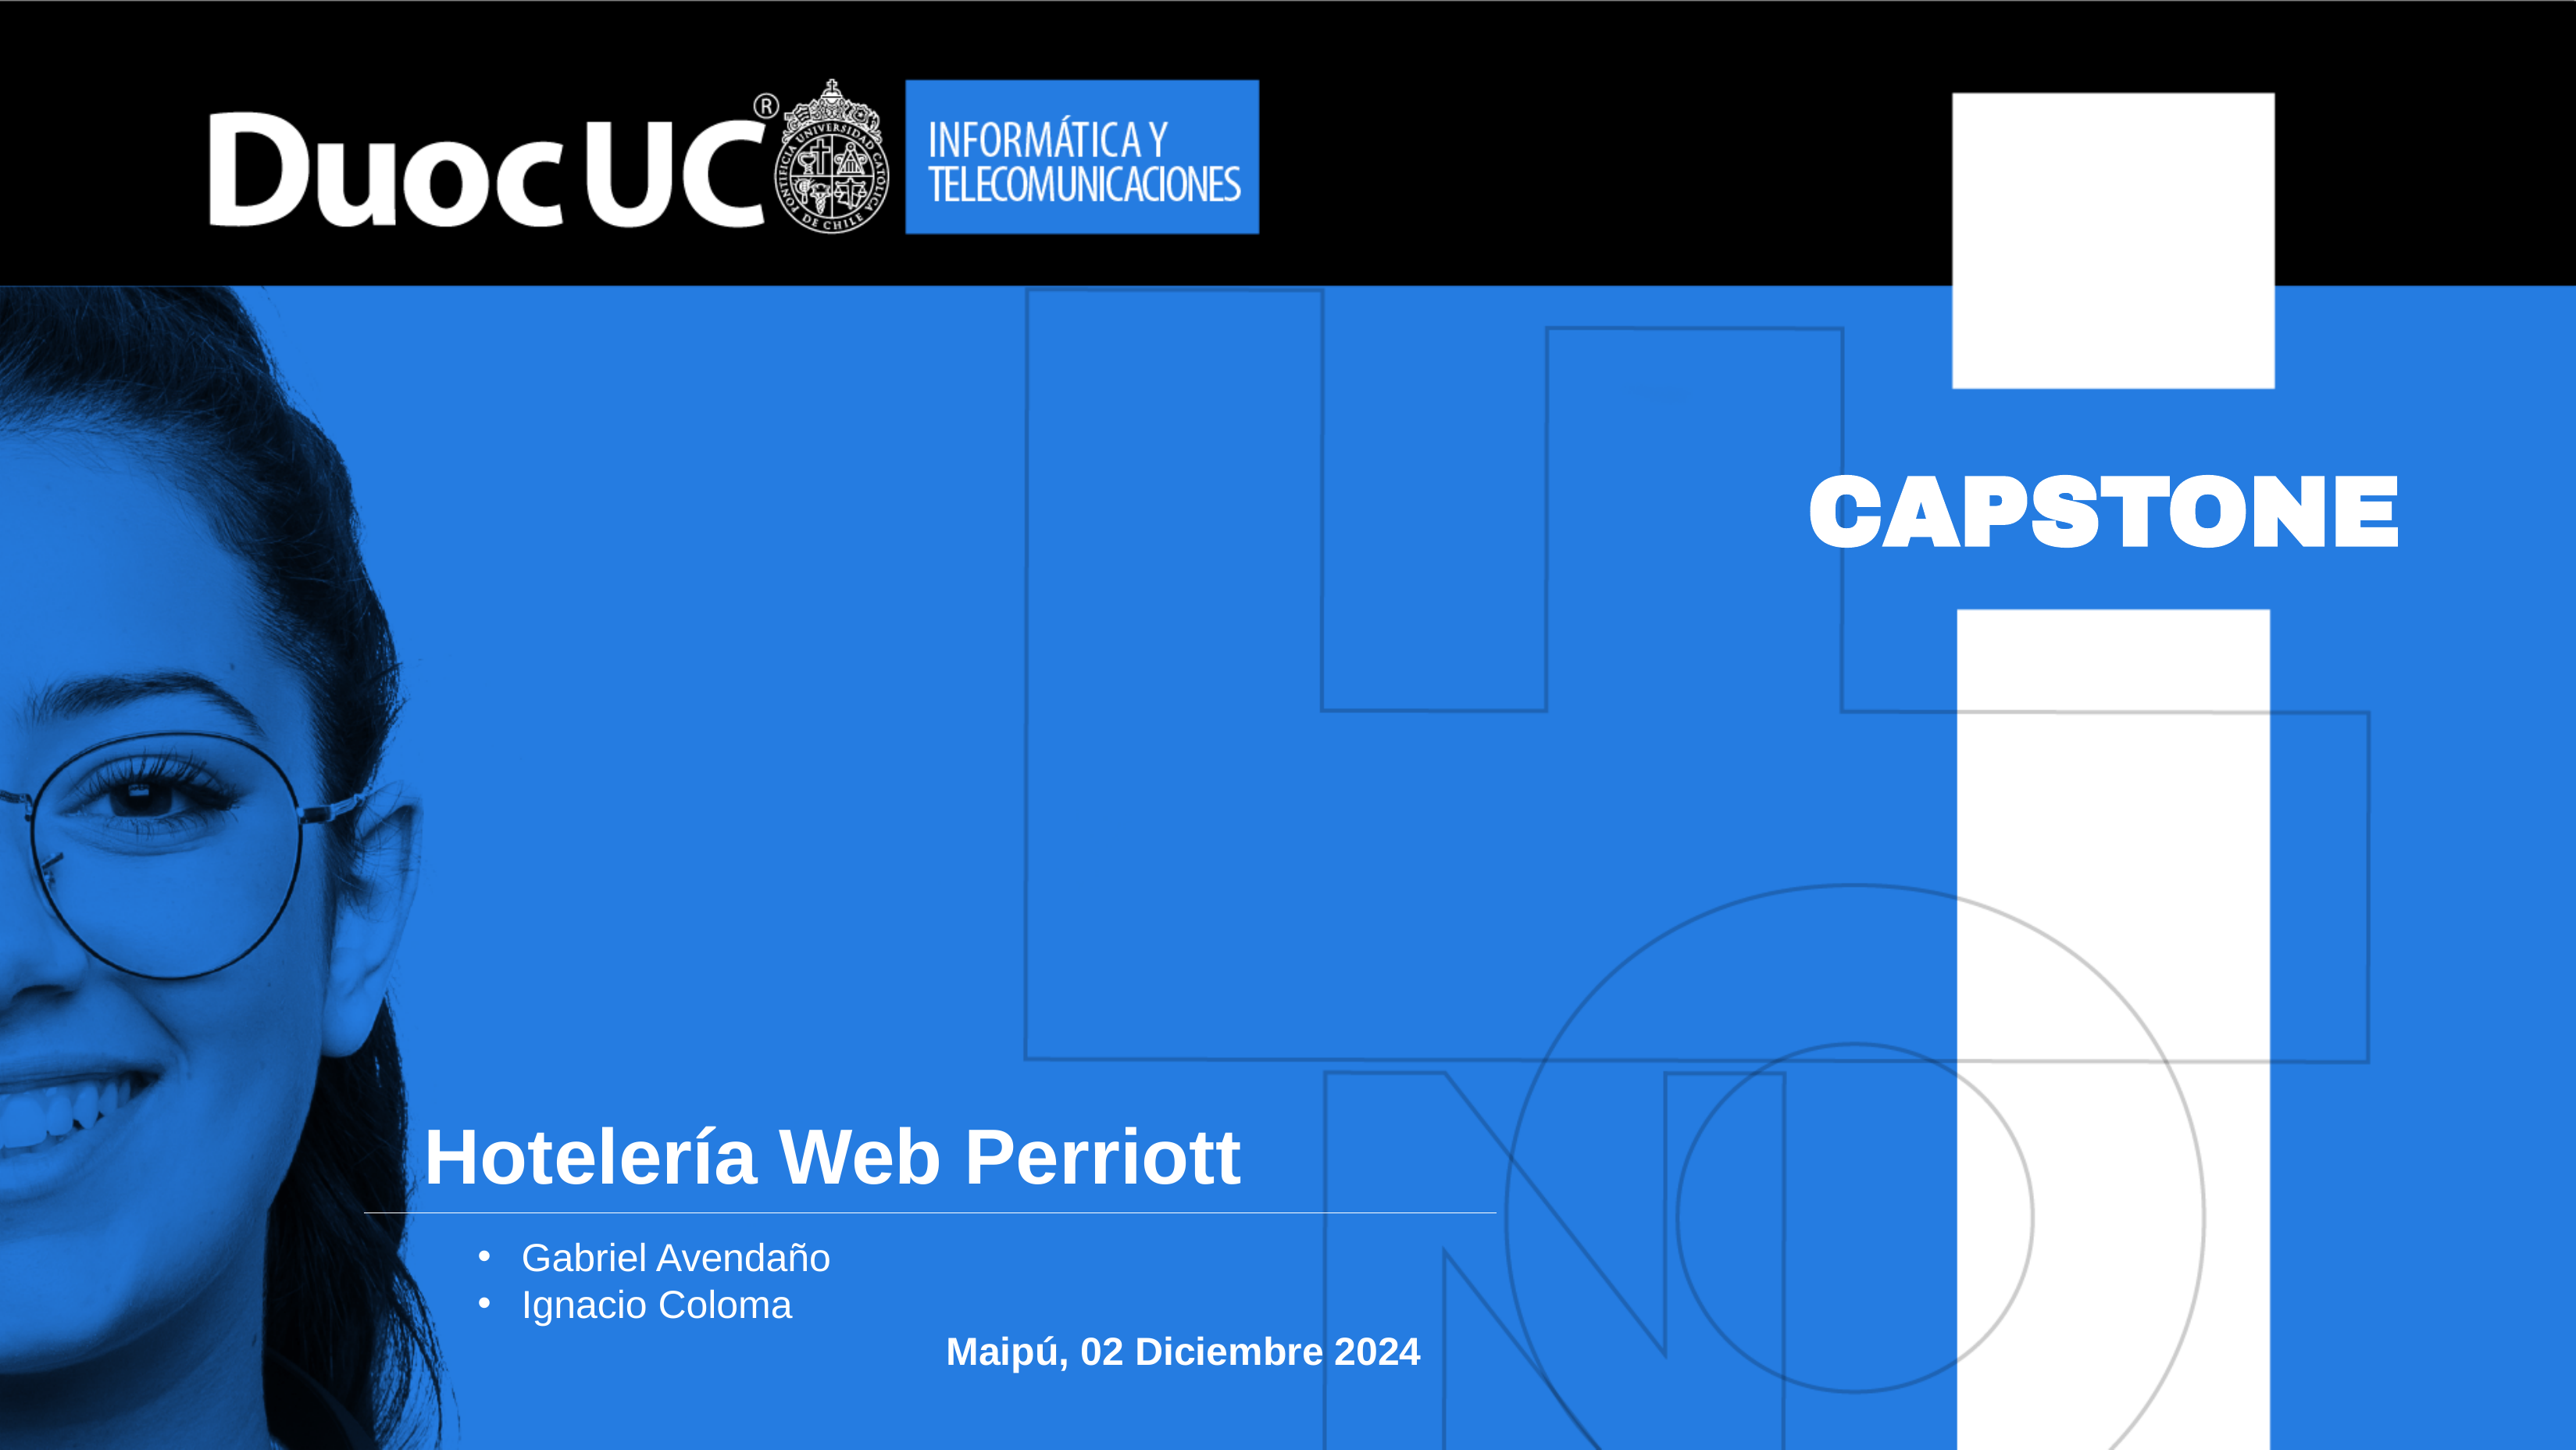

CAPSTONE
# Hotelería Web Perriott
Gabriel Avendaño
Ignacio Coloma
				Maipú, 02 Diciembre 2024